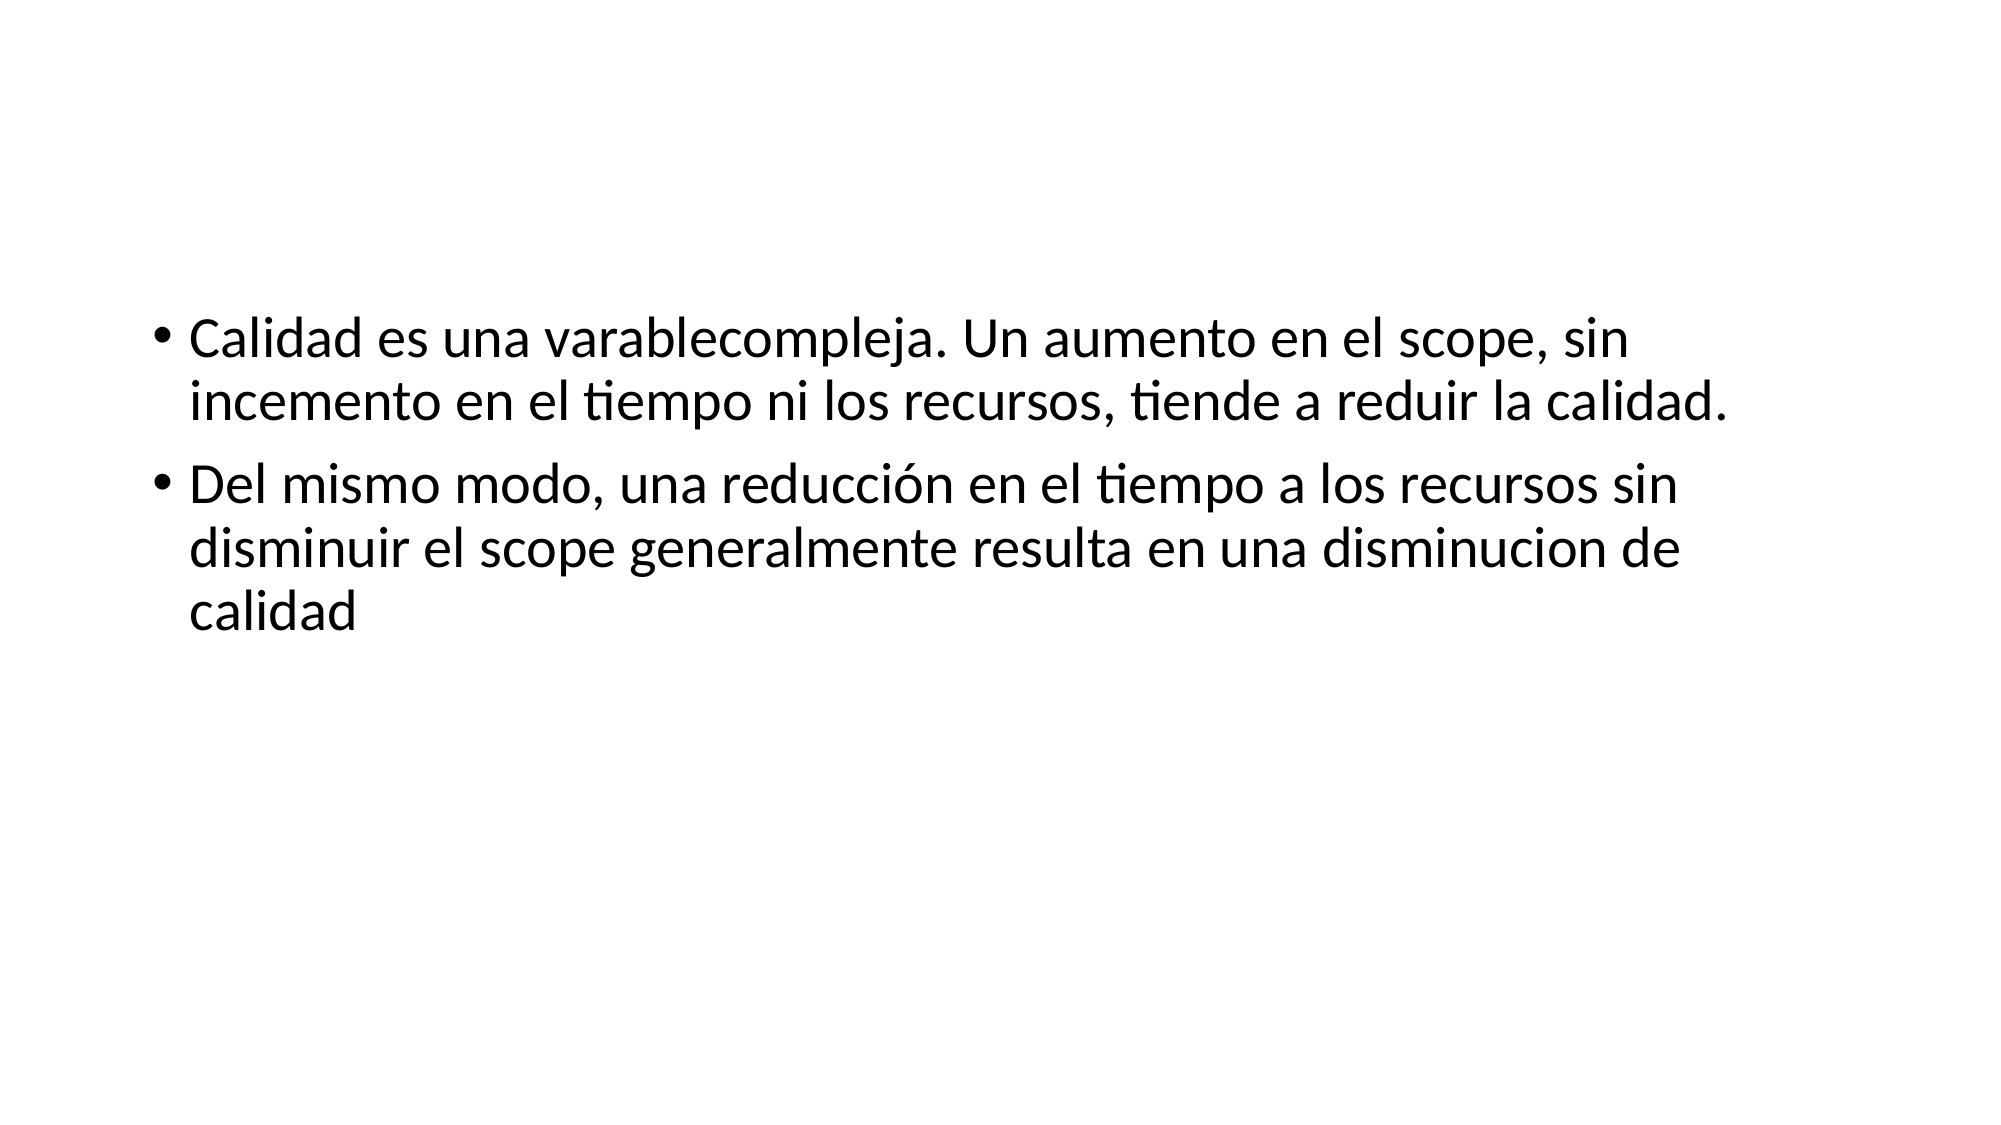

#
Calidad es una varablecompleja. Un aumento en el scope, sin incemento en el tiempo ni los recursos, tiende a reduir la calidad.
Del mismo modo, una reducción en el tiempo a los recursos sin disminuir el scope generalmente resulta en una disminucion de calidad